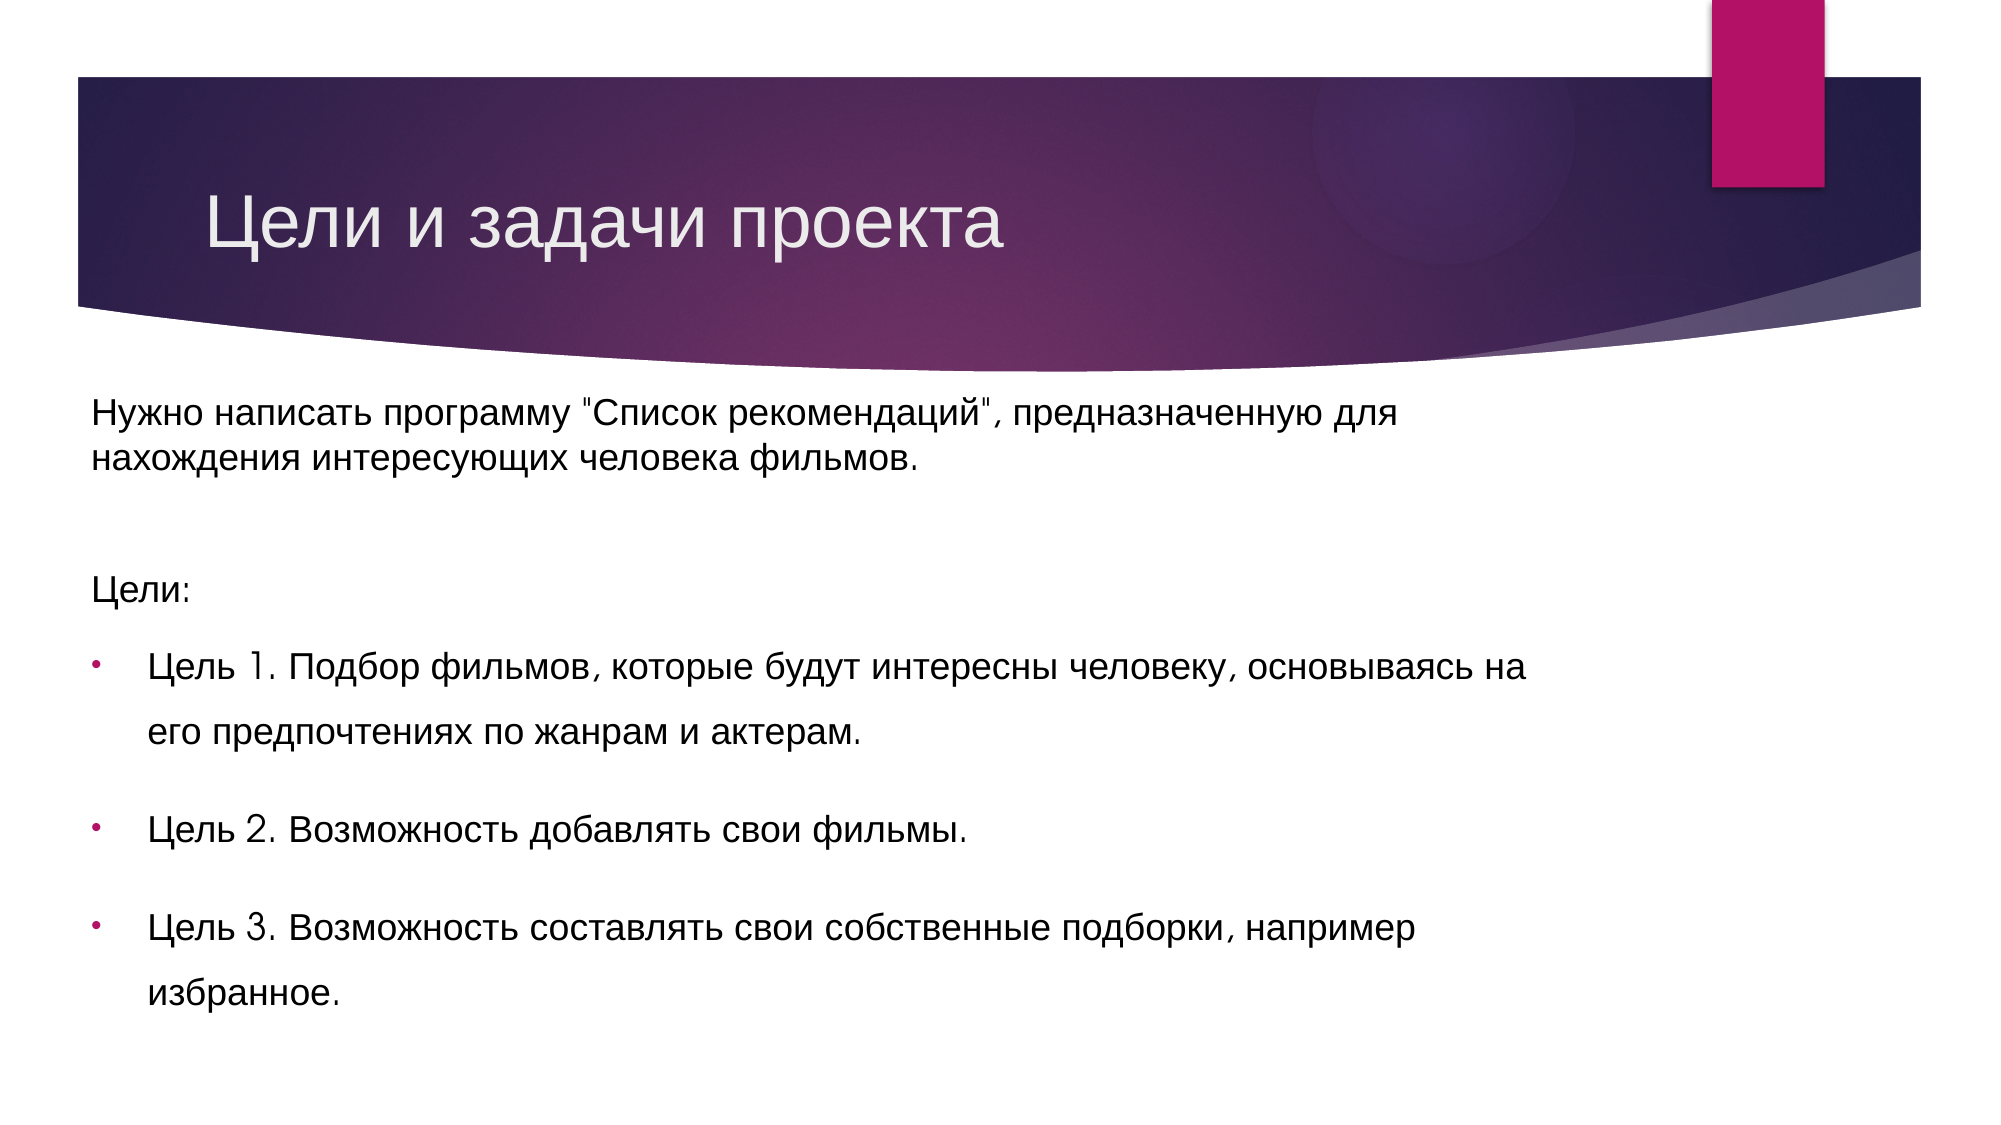

# Цели и задачи проекта
Нужно написать программу "Список рекомендаций", предназначенную для нахождения интересующих человека фильмов.

Цели:
Цель 1. Подбор фильмов, которые будут интересны человеку, основываясь на его предпочтениях по жанрам и актерам.
Цель 2. Возможность добавлять свои фильмы.
Цель 3. Возможность составлять свои собственные подборки, например избранное.